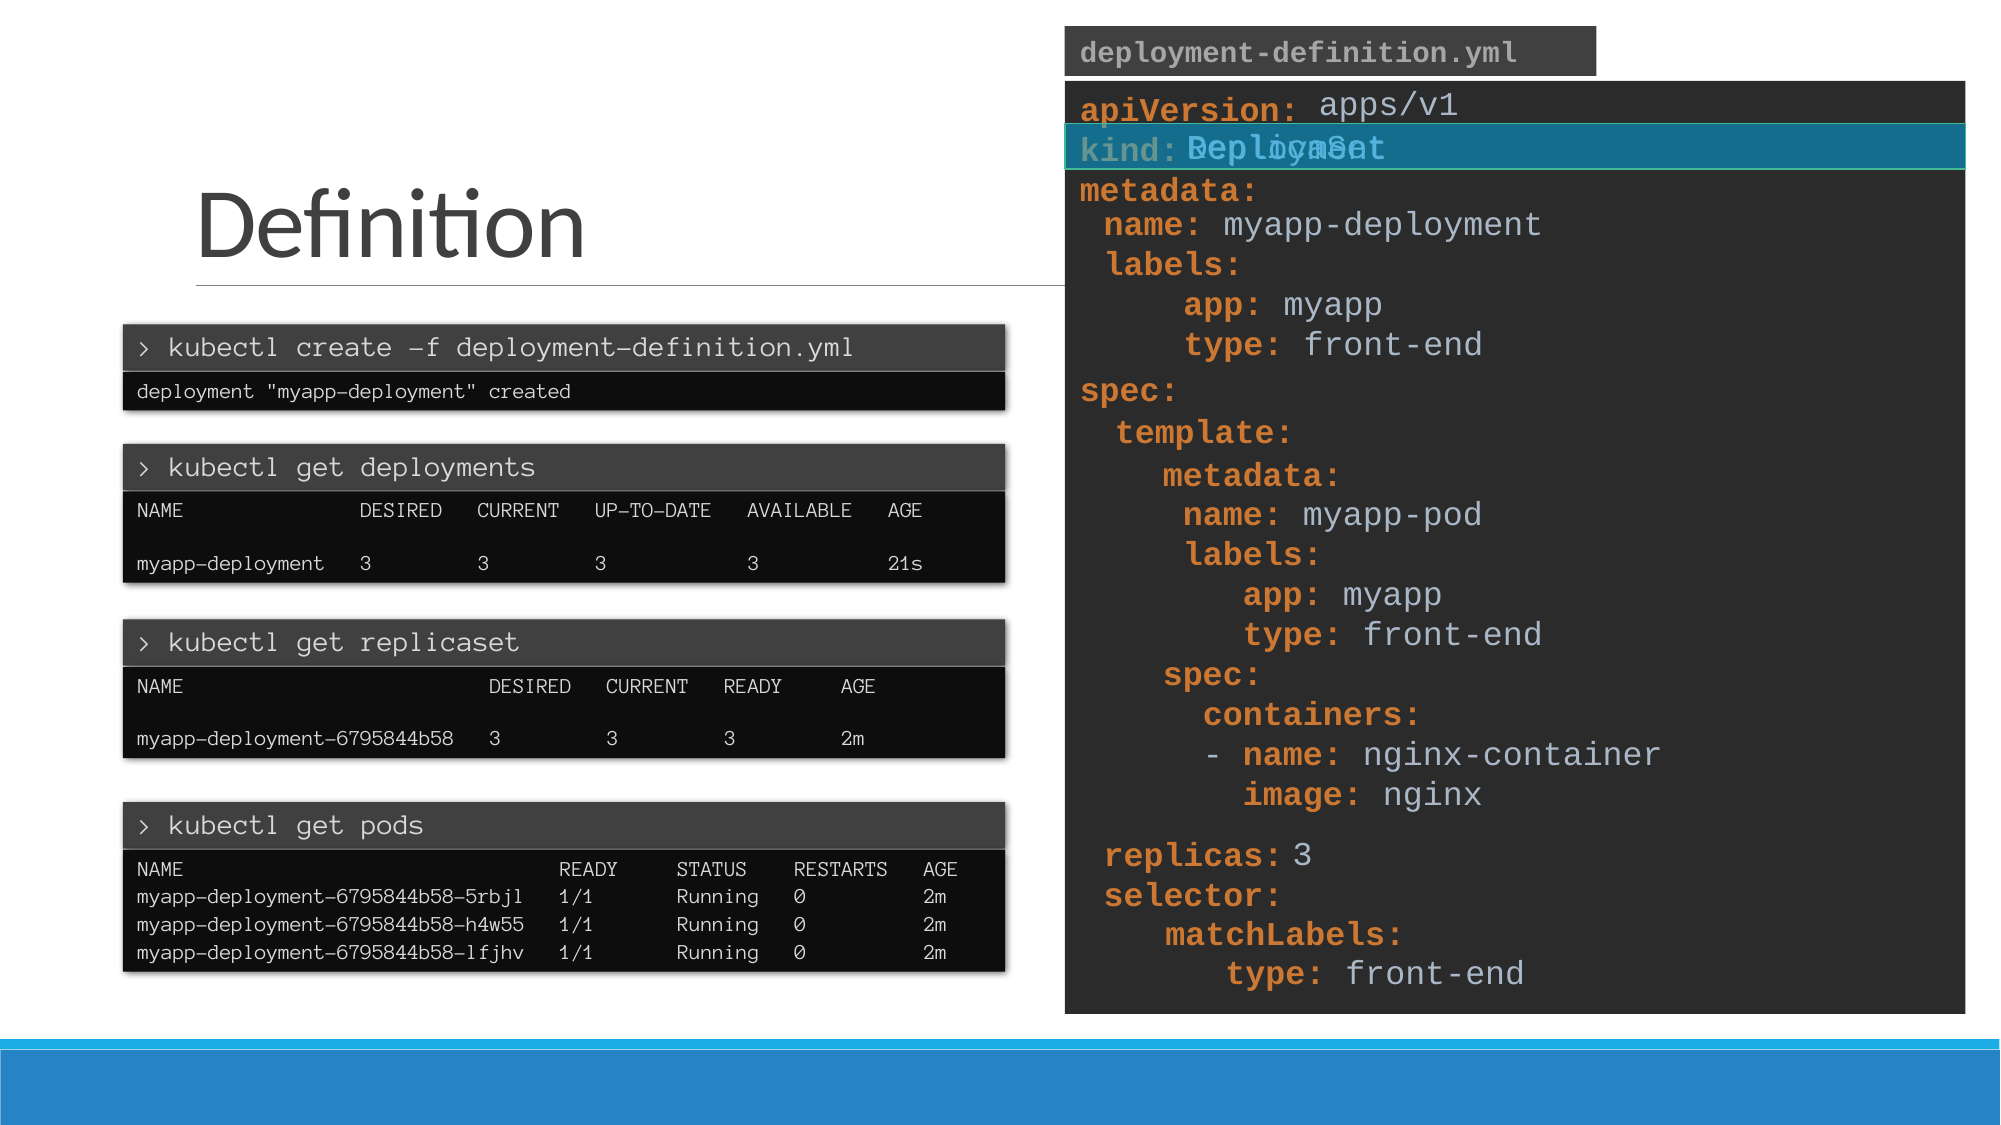

deployment-definition.yml
# Definition
apiVersion:
kind:
metadata:

spec:

apps/v1
ReplicaSet
Deployment

name: myapp-deployment
labels:
    app: myapp
    type: front-end

> kubectl create –f deployment-definition.yml
deployment "myapp-deployment" created
template:

> kubectl get deployments
metadata:
 name: myapp-pod
 labels:
    app: myapp
    type: front-end
spec:
  containers:
  - name: nginx-container
    image: nginx
NAME               DESIRED   CURRENT   UP-TO-DATE   AVAILABLE   AGE
myapp-deployment   3         3         3            3           21s
> kubectl get replicaset
NAME                          DESIRED   CURRENT   READY     AGE
myapp-deployment-6795844b58   3         3         3         2m
> kubectl get pods
3
replicas:

NAME                                READY     STATUS    RESTARTS   AGE
myapp-deployment-6795844b58-5rbjl   1/1       Running   0          2m
myapp-deployment-6795844b58-h4w55   1/1       Running   0          2m
myapp-deployment-6795844b58-lfjhv   1/1       Running   0          2m
selector:

matchLabels:
   type: front-end